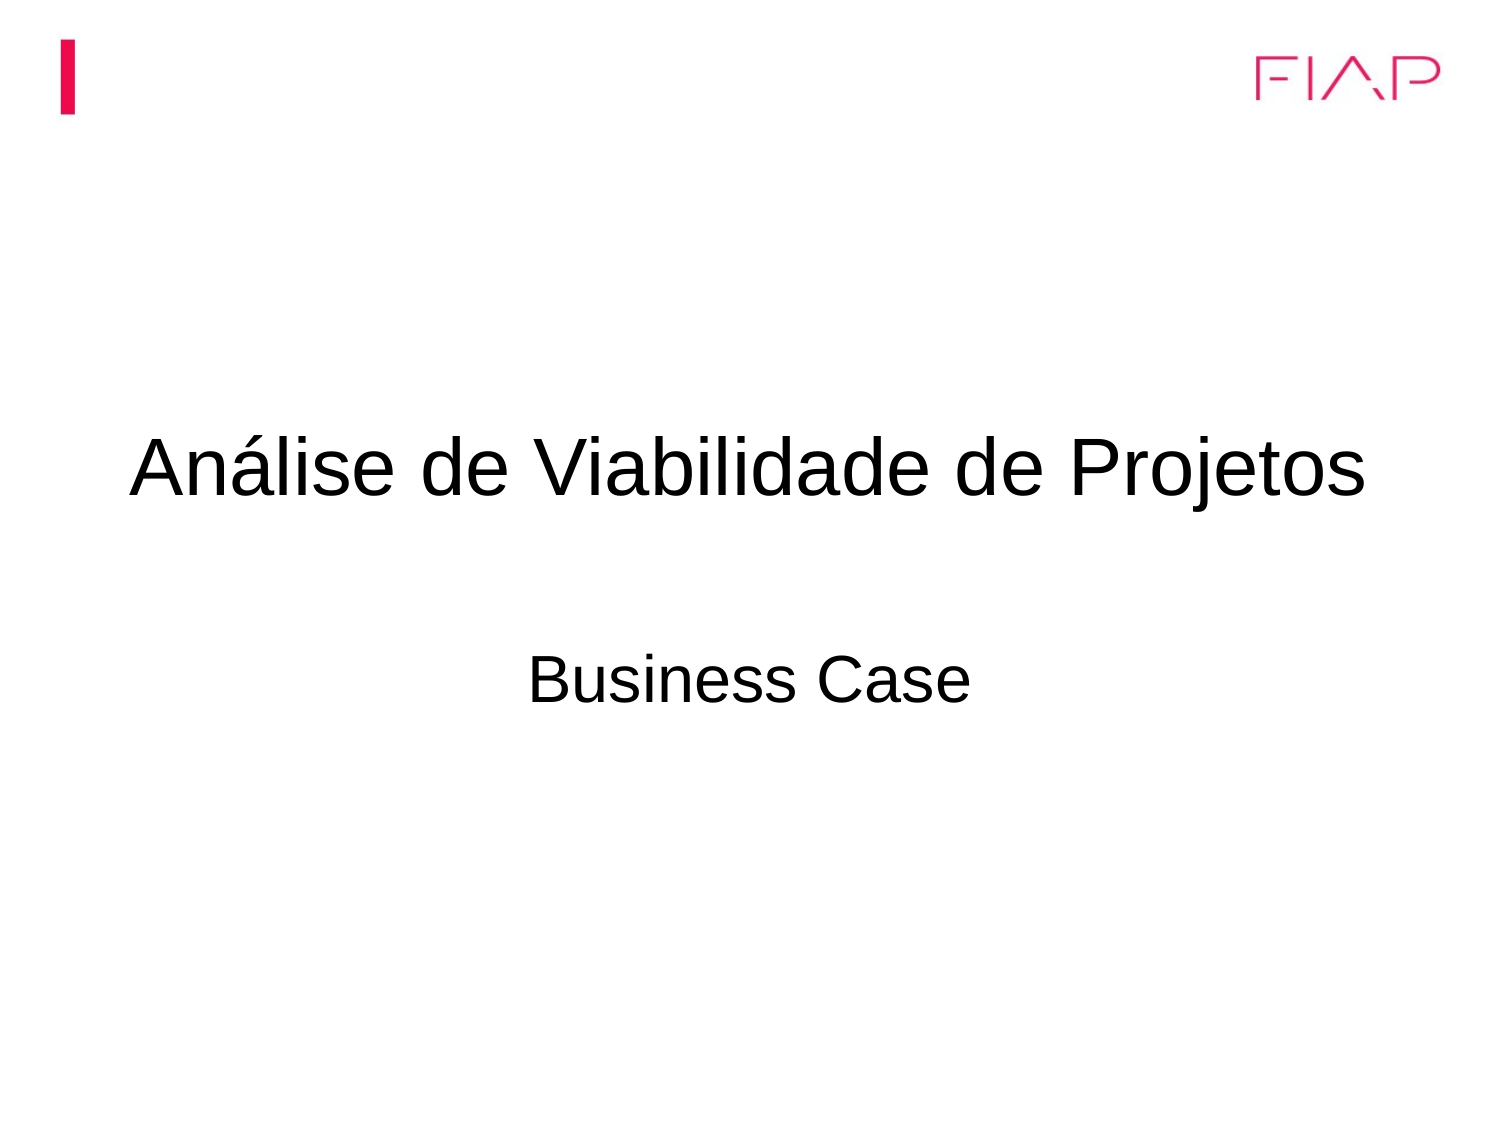

# Análise de Viabilidade de Projetos
Business Case